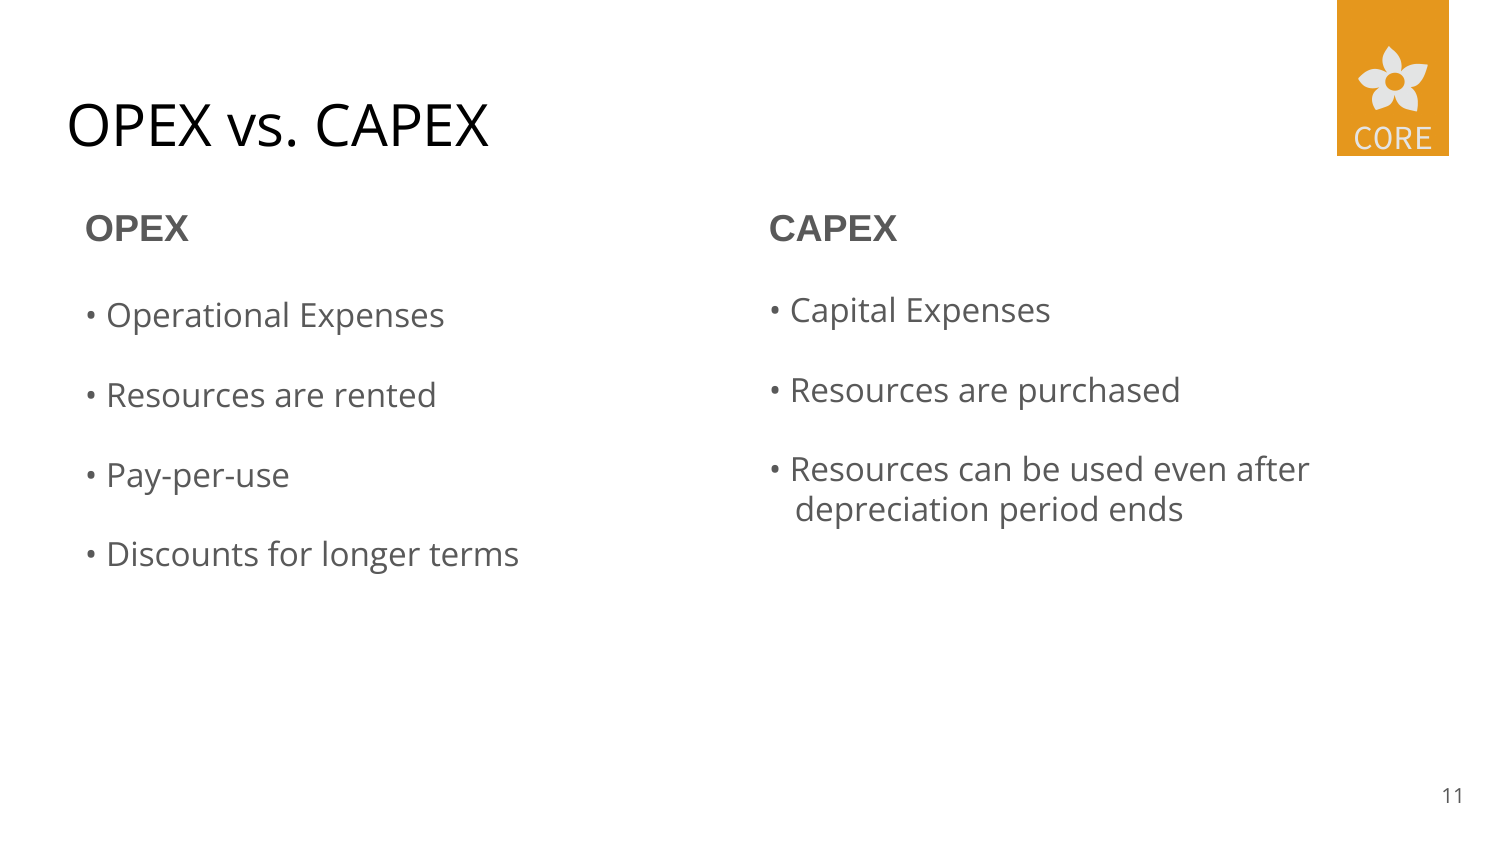

# OPEX vs. CAPEX
OPEX
• Operational Expenses
• Resources are rented
• Pay-per-use
• Discounts for longer terms

CAPEX
• Capital Expenses
• Resources are purchased
• Resources can be used even after
   depreciation period ends

11